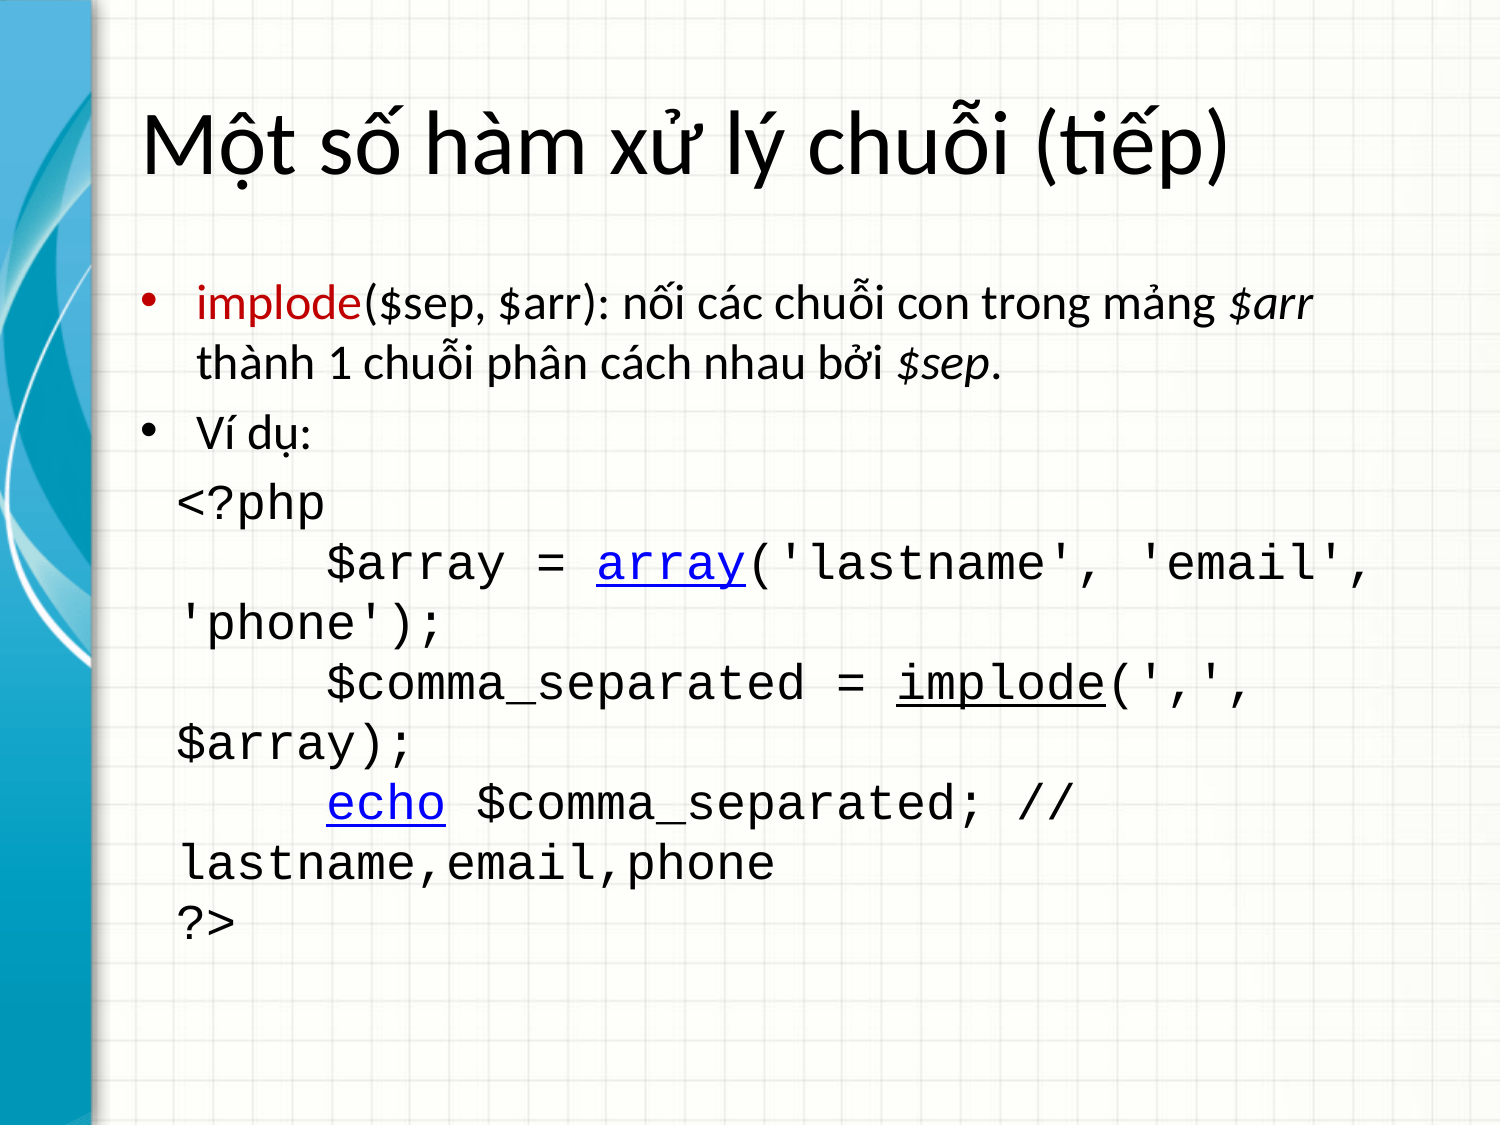

# Một số hàm xử lý chuỗi (tiếp)
implode($sep, $arr): nối các chuỗi con trong mảng $arr thành 1 chuỗi phân cách nhau bởi $sep.
Ví dụ:
<?php
	$array = array('lastname', 'email', 'phone');
	$comma_separated = implode(',', $array);
	echo $comma_separated; // lastname,email,phone
?>